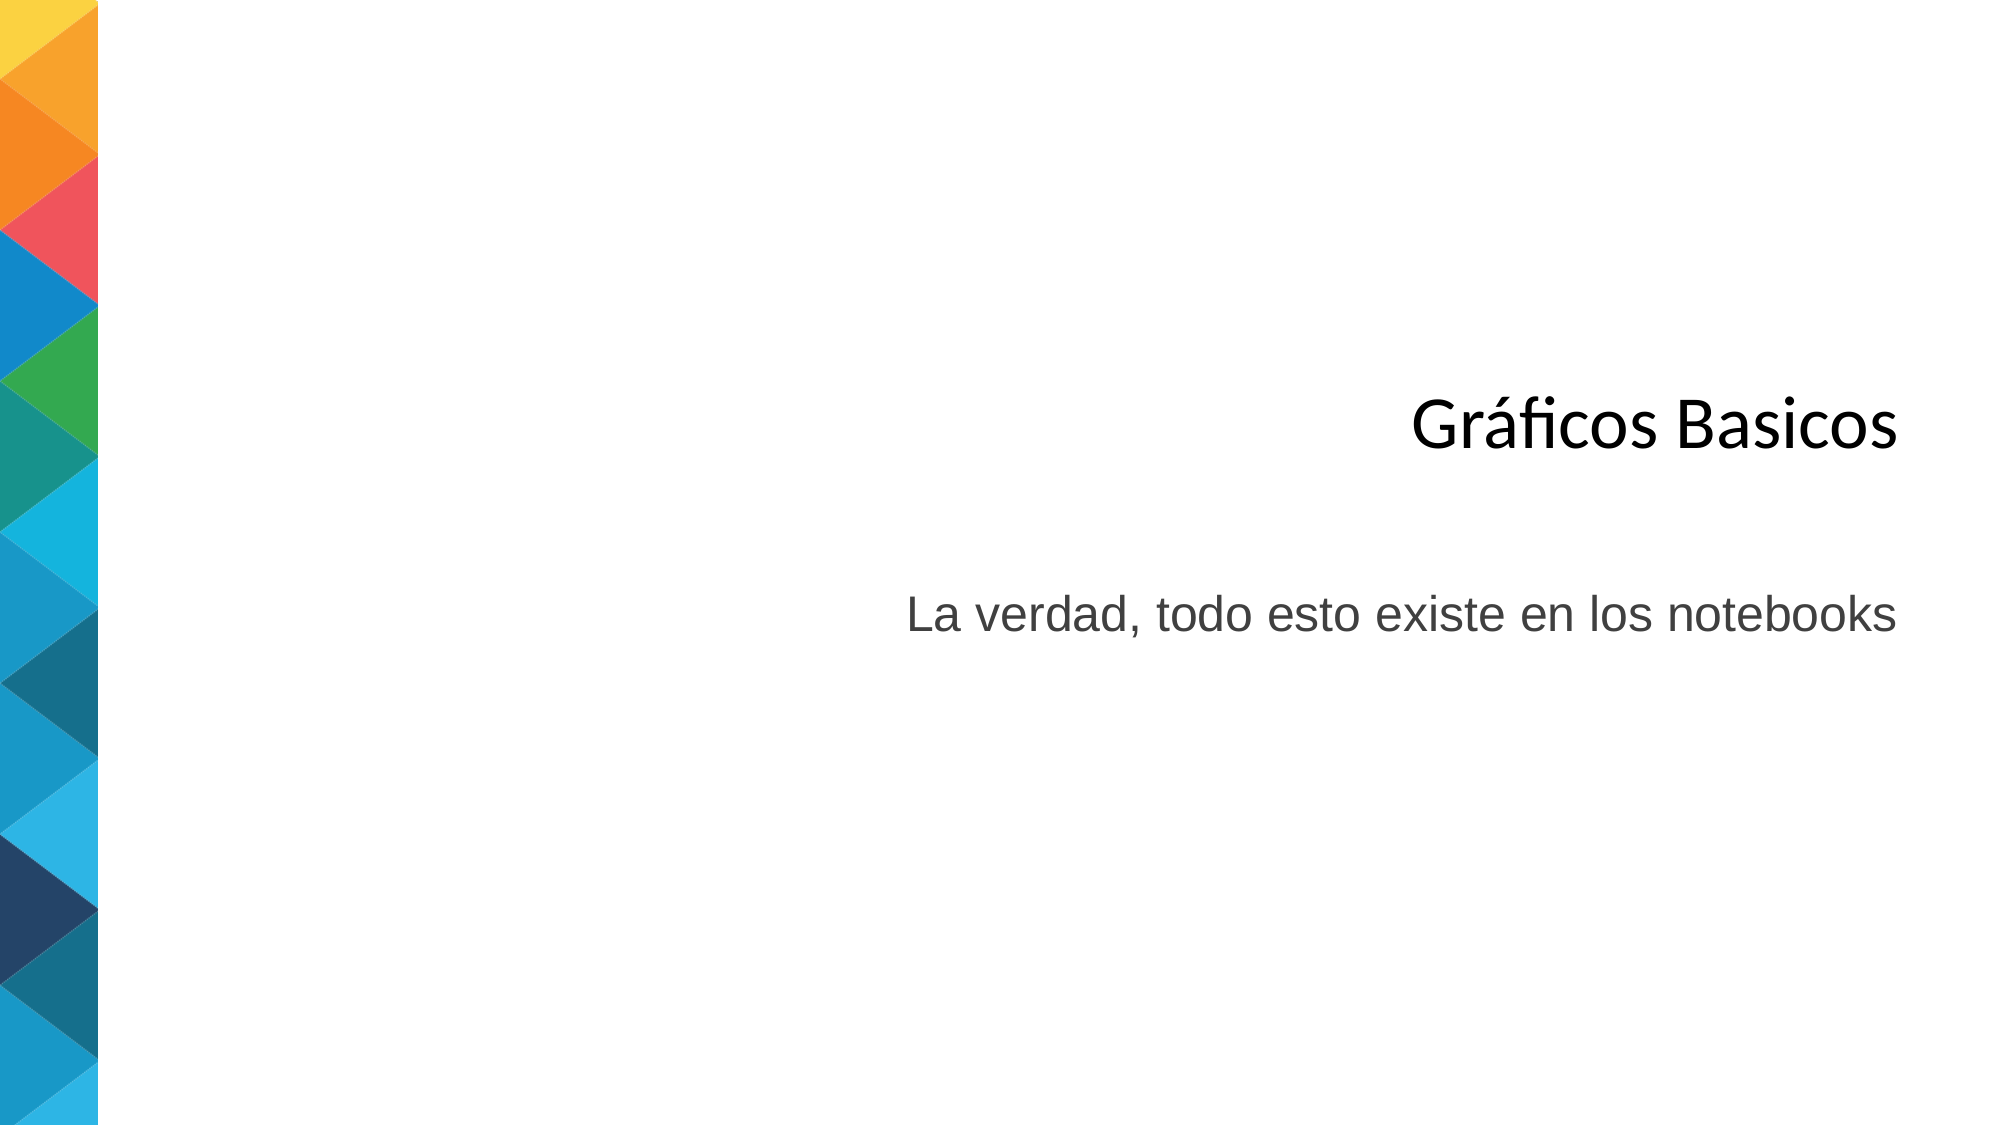

# Gráficos Basicos
La verdad, todo esto existe en los notebooks